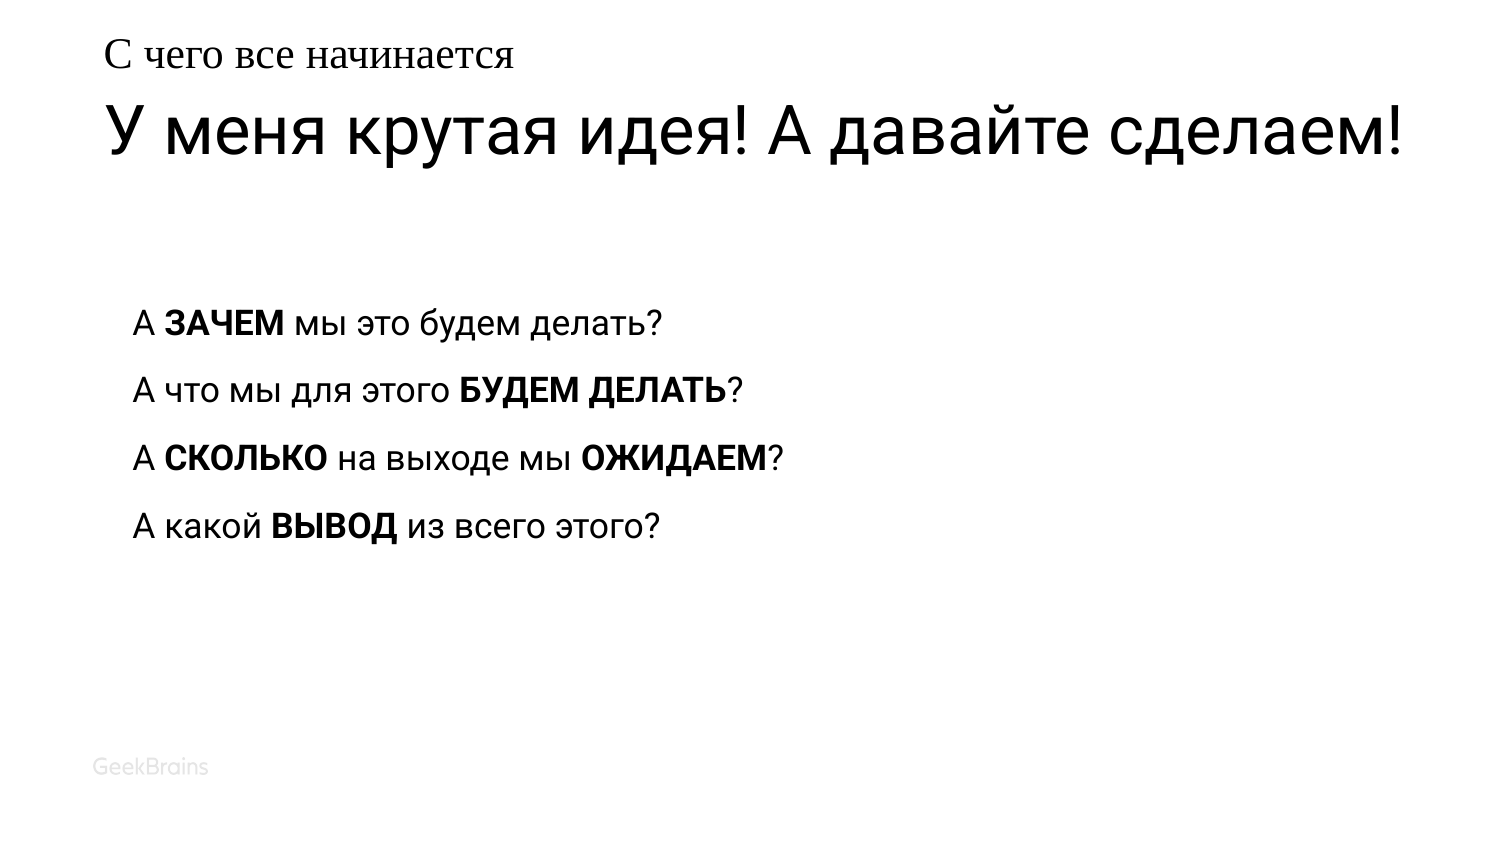

С чего все начинается
# У меня крутая идея! А давайте сделаем!
А ЗАЧЕМ мы это будем делать?
А что мы для этого БУДЕМ ДЕЛАТЬ?
А СКОЛЬКО на выходе мы ОЖИДАЕМ?
А какой ВЫВОД из всего этого?